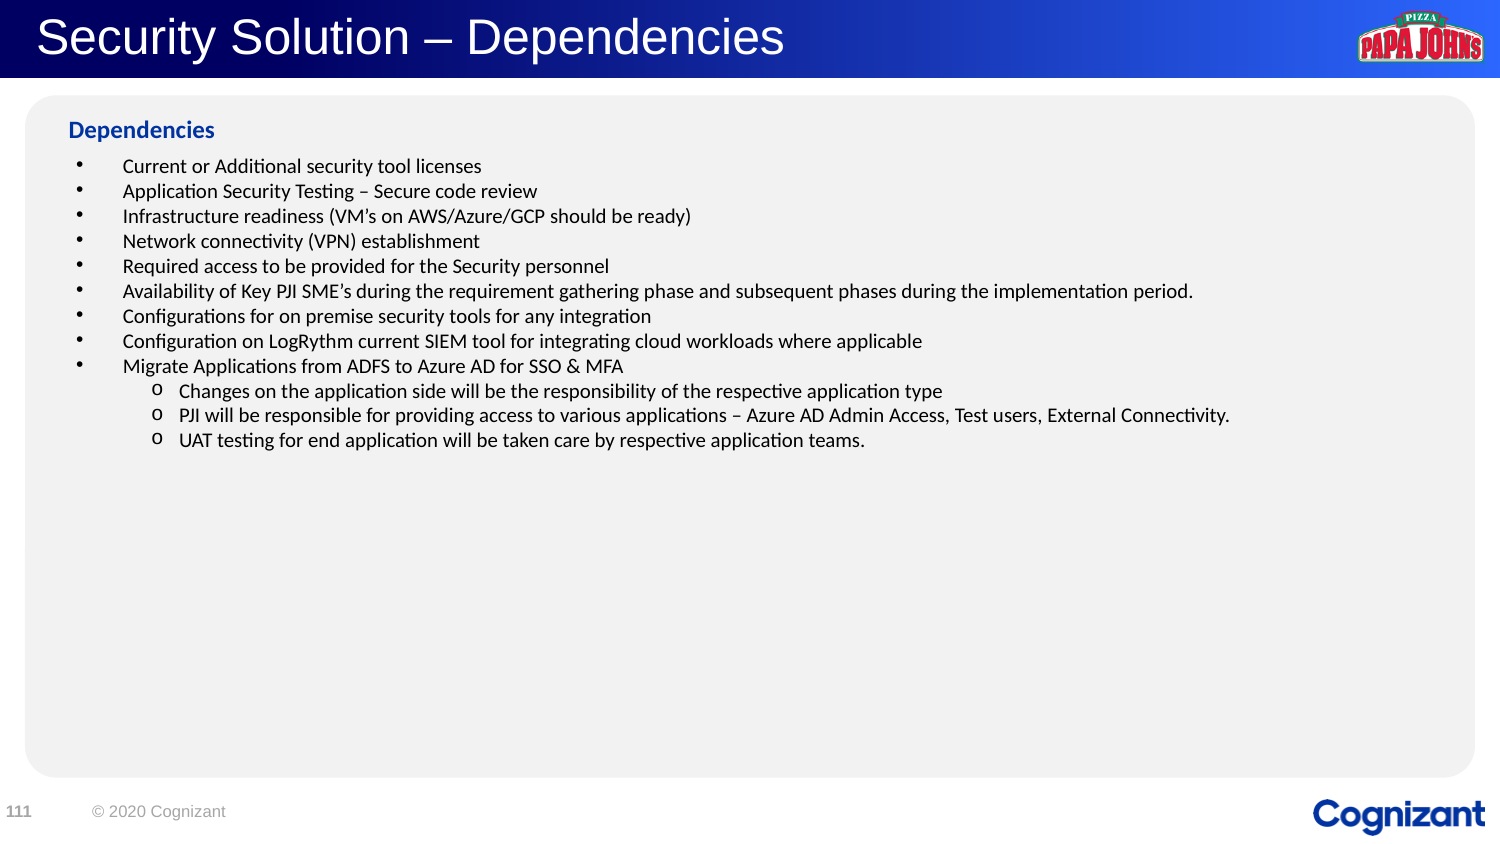

# Security Solution – Dependencies

Dependencies
Current or Additional security tool licenses
Application Security Testing – Secure code review
Infrastructure readiness (VM’s on AWS/Azure/GCP should be ready)
Network connectivity (VPN) establishment
Required access to be provided for the Security personnel
Availability of Key PJI SME’s during the requirement gathering phase and subsequent phases during the implementation period.
Configurations for on premise security tools for any integration
Configuration on LogRythm current SIEM tool for integrating cloud workloads where applicable
Migrate Applications from ADFS to Azure AD for SSO & MFA
Changes on the application side will be the responsibility of the respective application type
PJI will be responsible for providing access to various applications – Azure AD Admin Access, Test users, External Connectivity.
UAT testing for end application will be taken care by respective application teams.